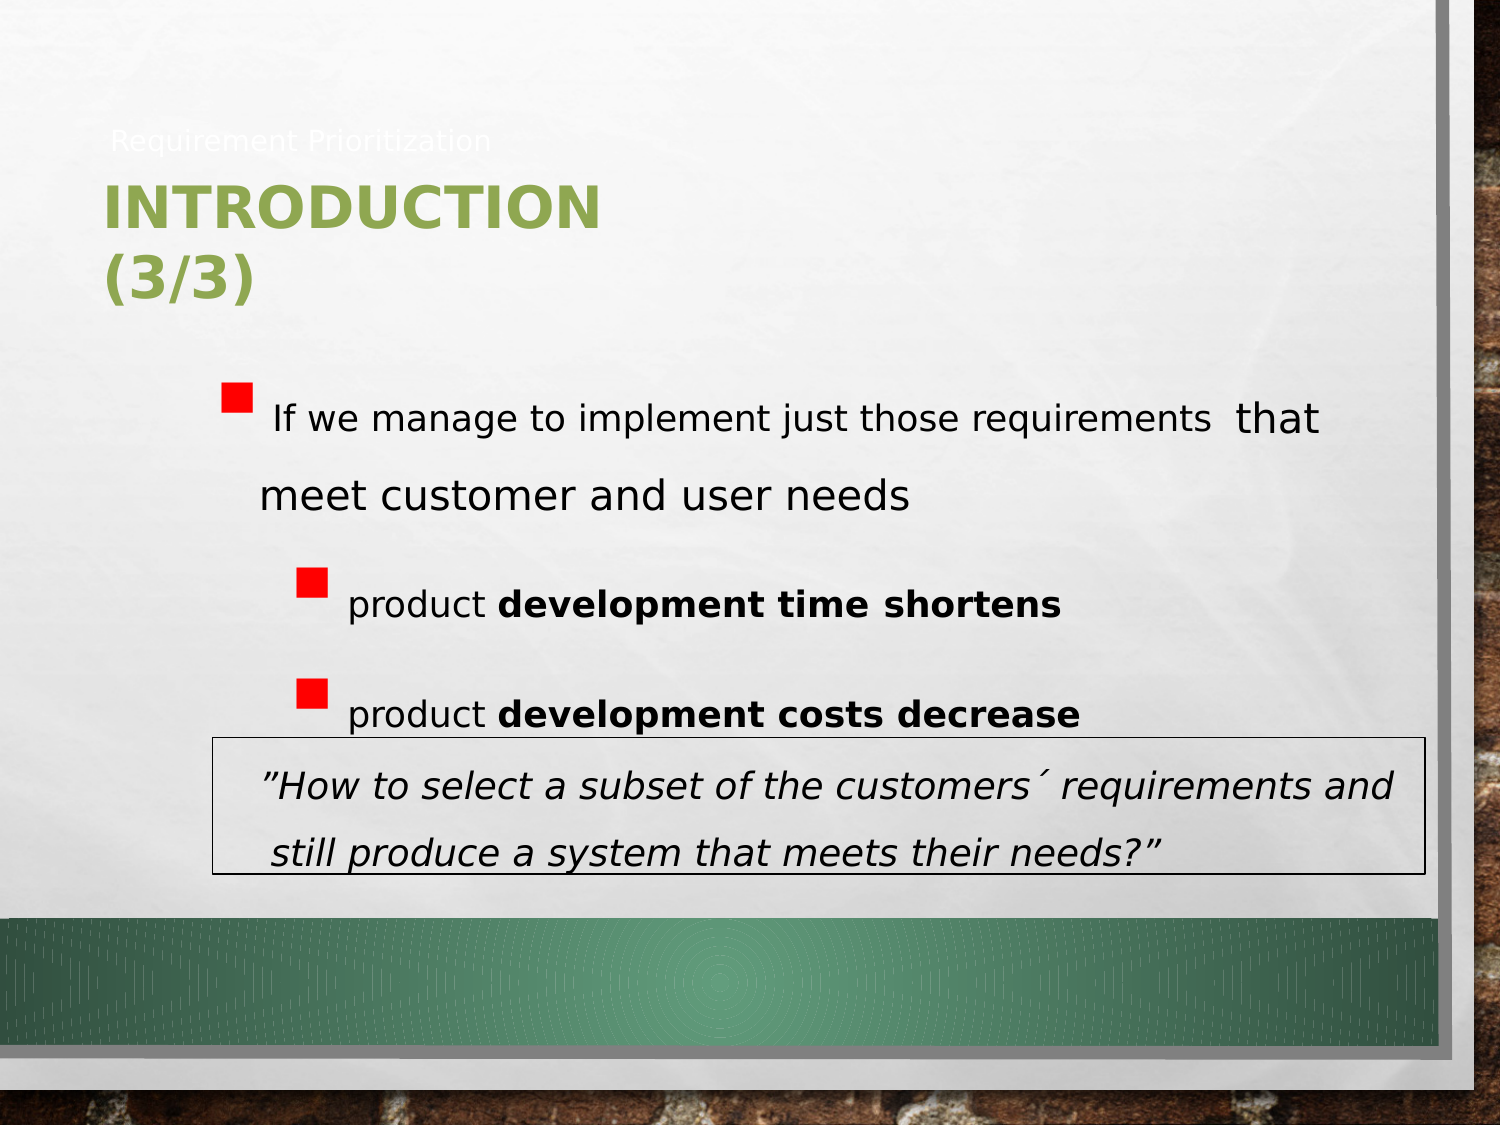

Requirement Prioritization
# Introduction (3/3)
If we manage to implement just those requirements  that meet customer and user needs
product development time shortens
product development costs decrease
”How to select a subset of the customers´ requirements and  still produce a system that meets their needs?”